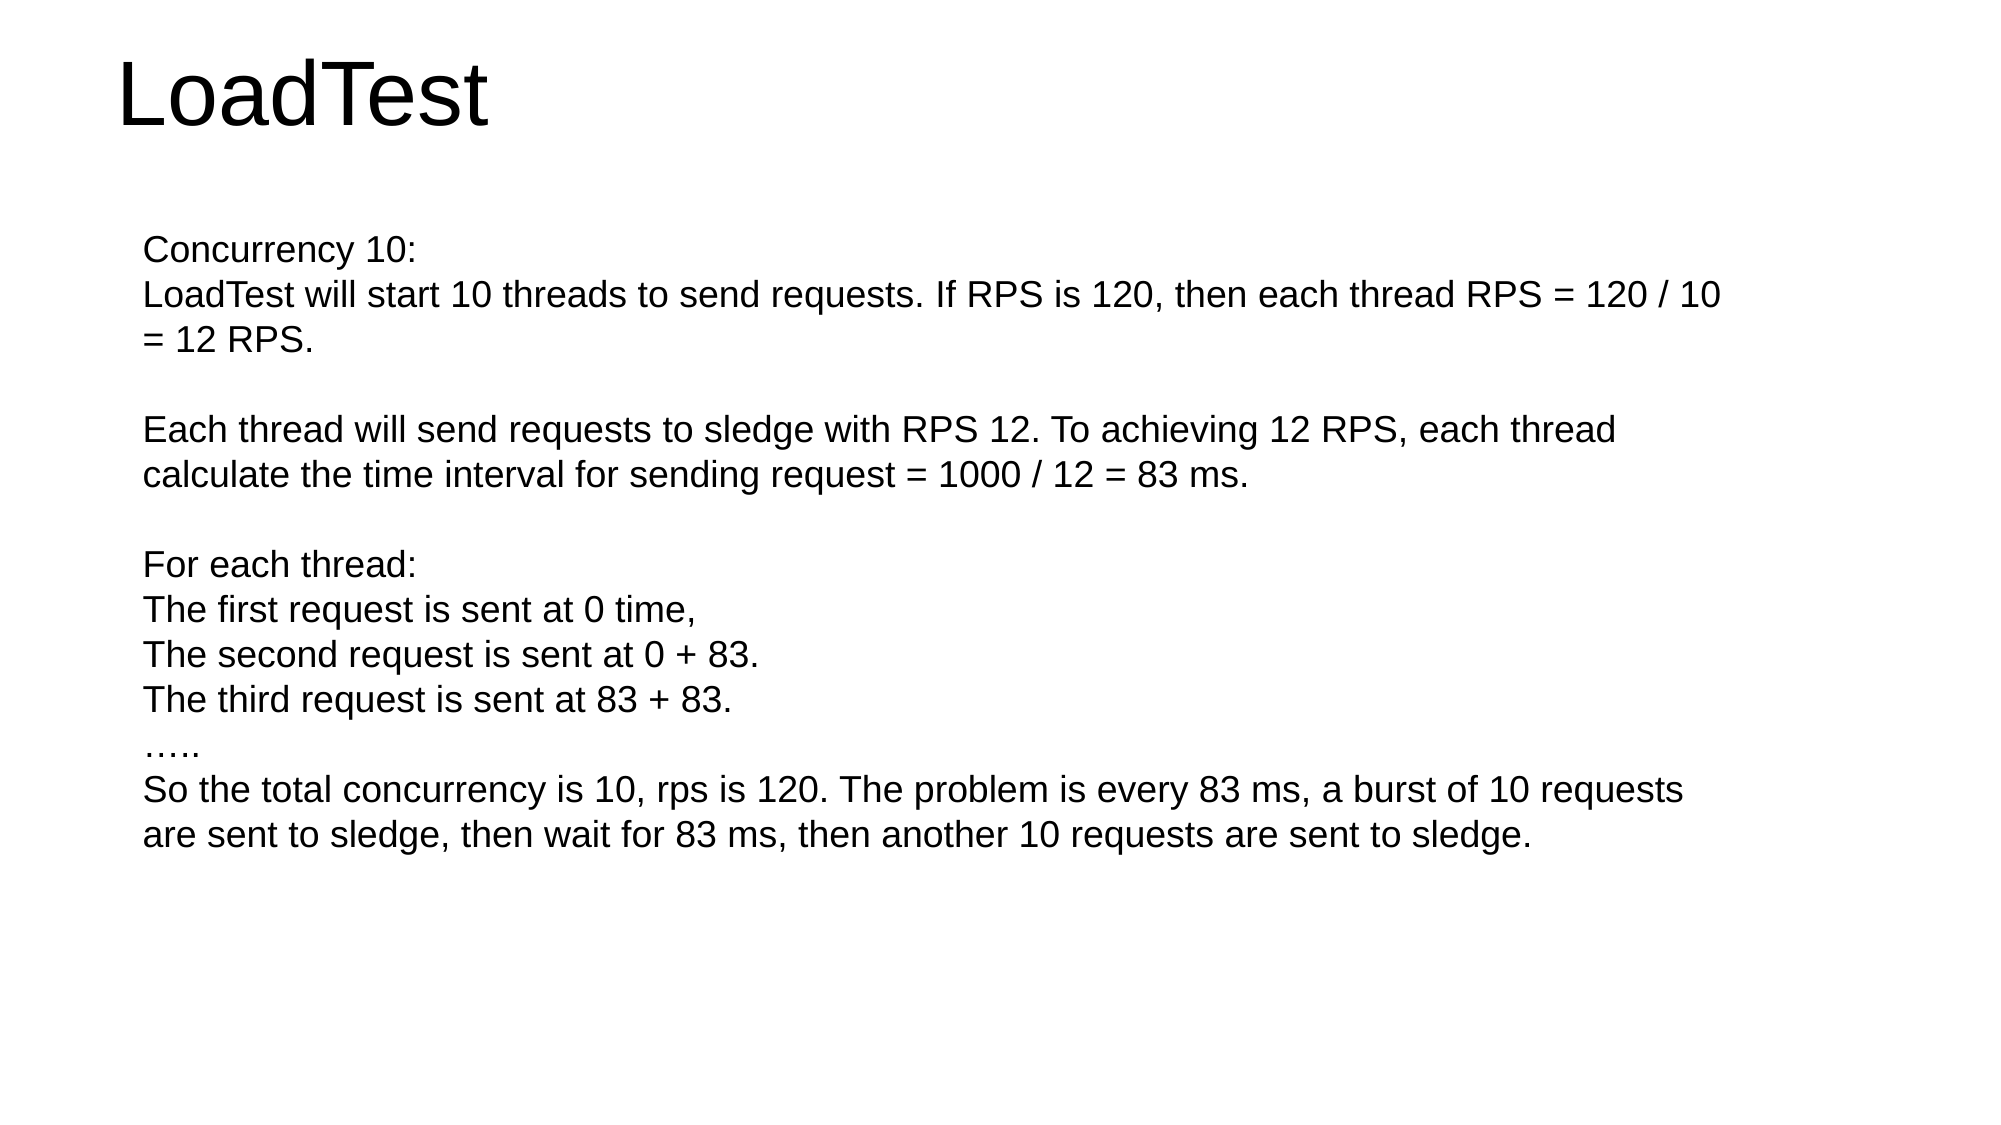

# LoadTest
Concurrency 10:
LoadTest will start 10 threads to send requests. If RPS is 120, then each thread RPS = 120 / 10 = 12 RPS.

Each thread will send requests to sledge with RPS 12. To achieving 12 RPS, each thread calculate the time interval for sending request = 1000 / 12 = 83 ms.

For each thread:
The first request is sent at 0 time,
The second request is sent at 0 + 83.
The third request is sent at 83 + 83.
…..
So the total concurrency is 10, rps is 120. The problem is every 83 ms, a burst of 10 requests are sent to sledge, then wait for 83 ms, then another 10 requests are sent to sledge.